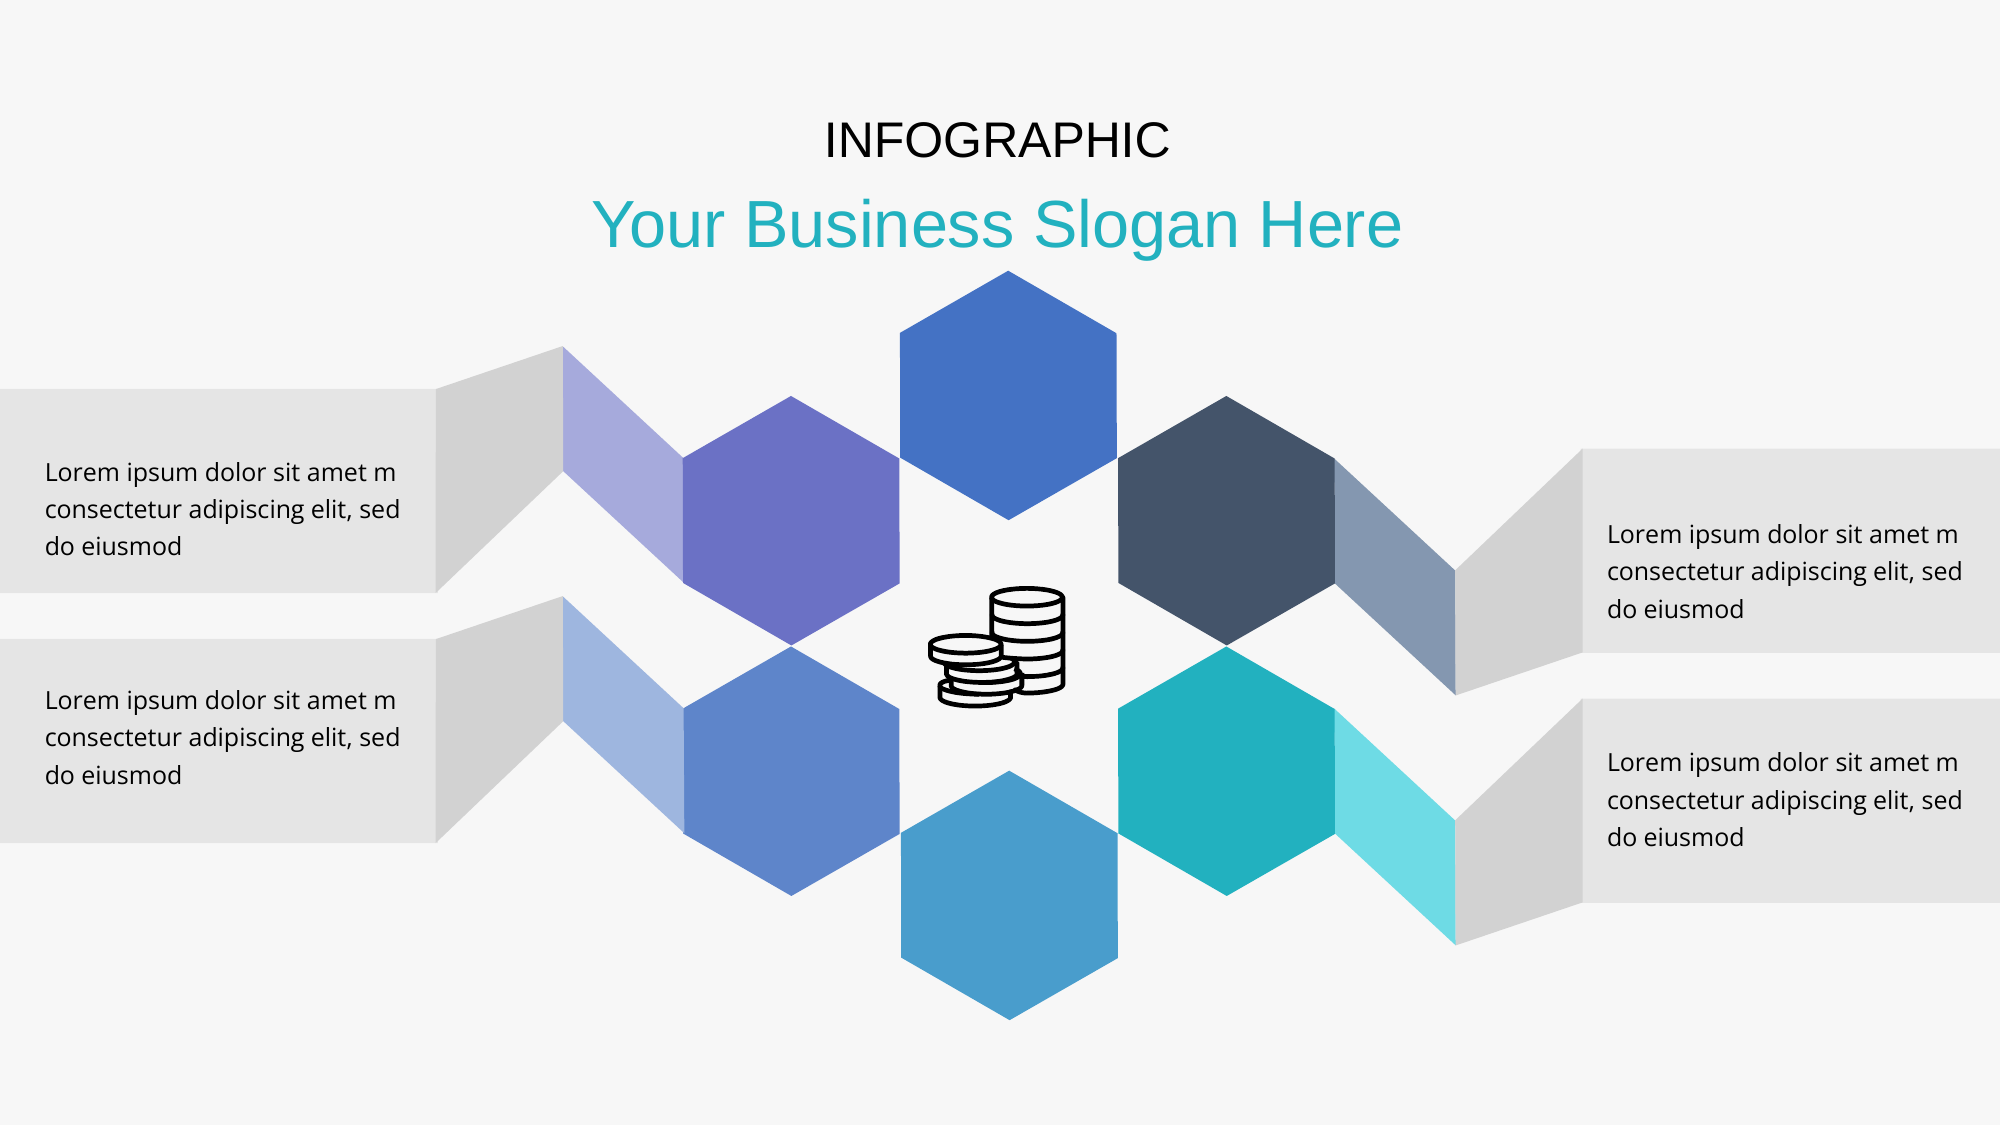

INFOGRAPHIC
Your Business Slogan Here

Lorem ipsum dolor sit amet m consectetur adipiscing elit, sed do eiusmod

Lorem ipsum dolor sit amet m consectetur adipiscing elit, sed do eiusmod

Lorem ipsum dolor sit amet m consectetur adipiscing elit, sed do eiusmod

Lorem ipsum dolor sit amet m consectetur adipiscing elit, sed do eiusmod